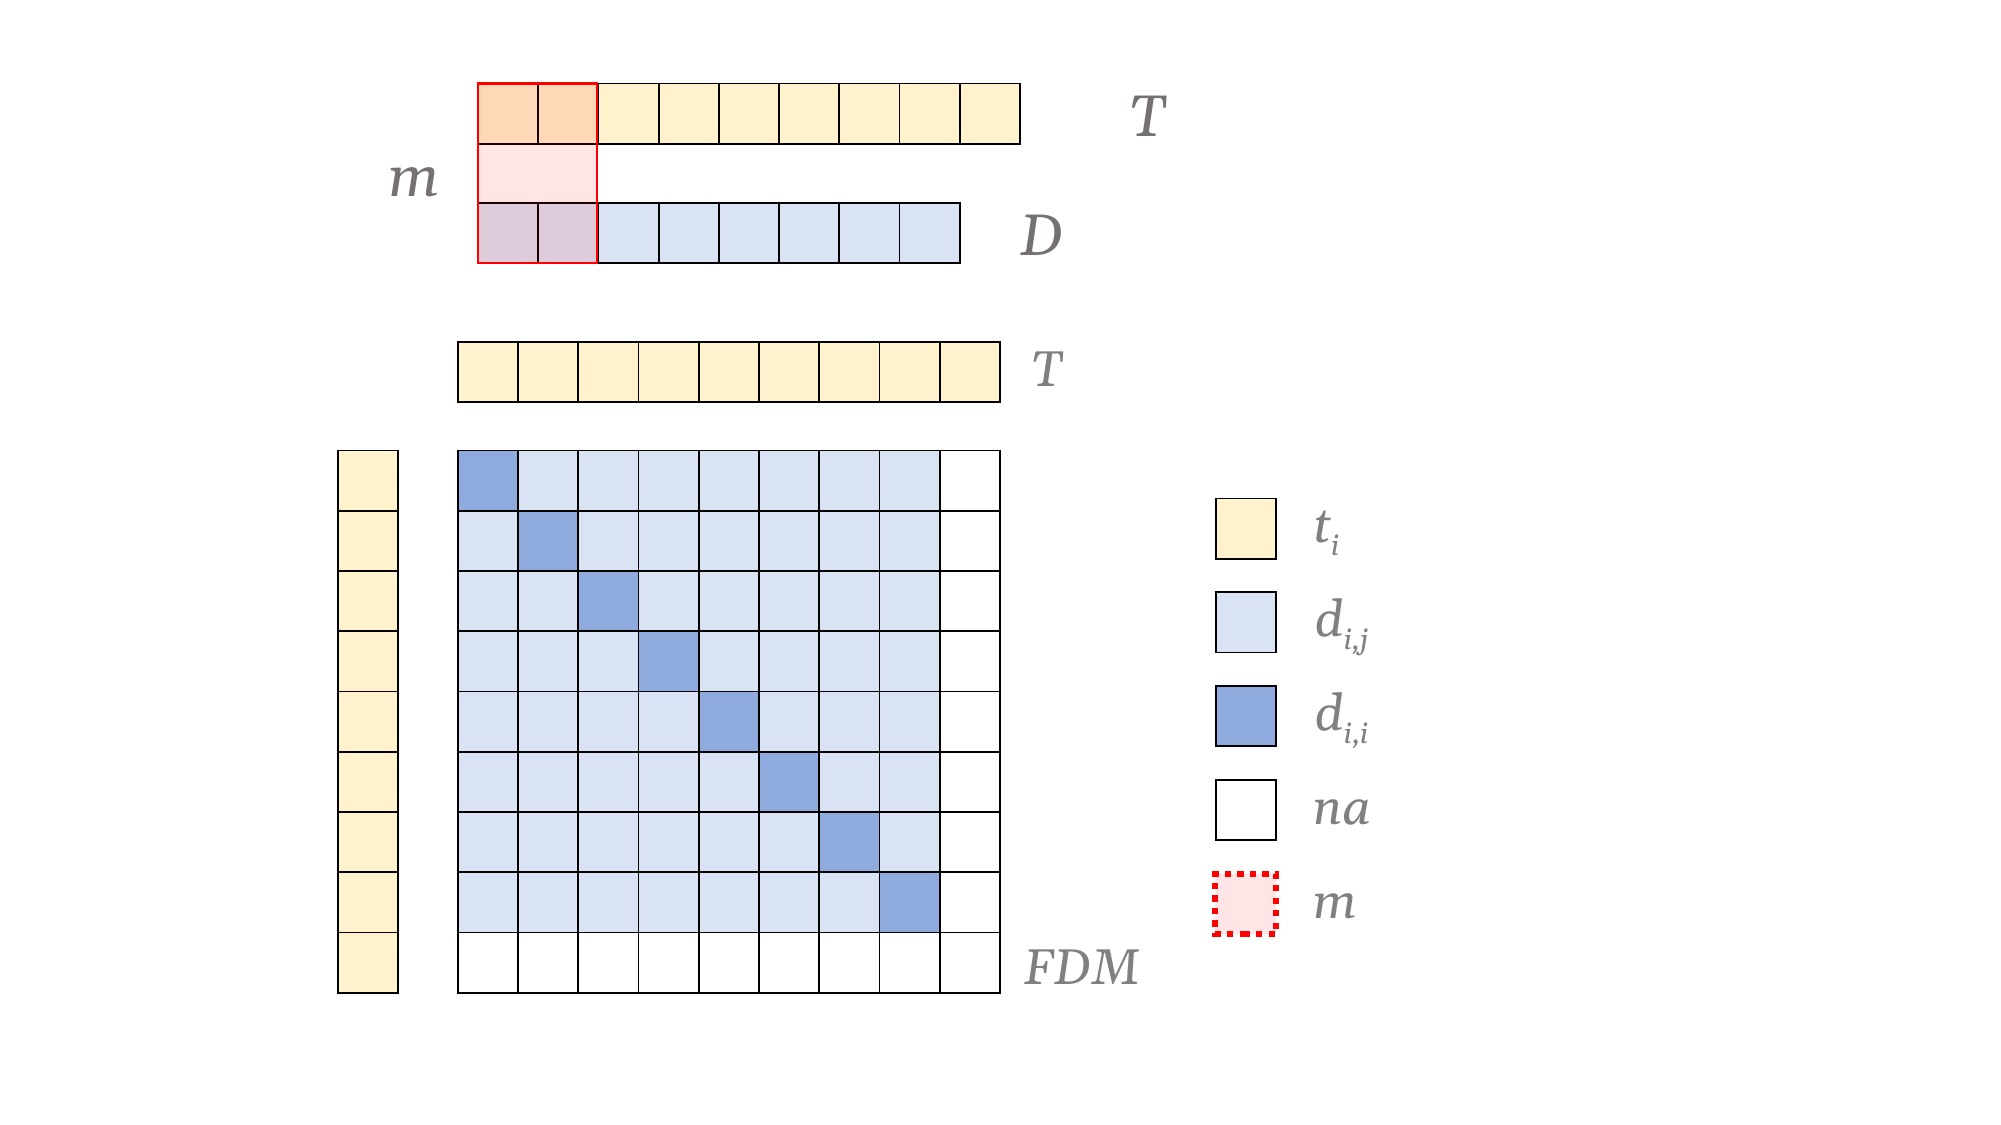

T

|  |  |  |  |  |  |  |  |  |
| --- | --- | --- | --- | --- | --- | --- | --- | --- |
m
D
|  |  |  |  |  |  |  |  |
| --- | --- | --- | --- | --- | --- | --- | --- |
T
|  |  |  |  |  |  |  |  |  |
| --- | --- | --- | --- | --- | --- | --- | --- | --- |
|  |
| --- |
|  |
|  |
|  |
|  |
|  |
|  |
|  |
|  |
|  |  |  |  |  |  |  |  |  |
| --- | --- | --- | --- | --- | --- | --- | --- | --- |
|  |  |  |  |  |  |  |  |  |
|  |  |  |  |  |  |  |  |  |
|  |  |  |  |  |  |  |  |  |
|  |  |  |  |  |  |  |  |  |
|  |  |  |  |  |  |  |  |  |
|  |  |  |  |  |  |  |  |  |
|  |  |  |  |  |  |  |  |  |
|  |  |  |  |  |  |  |  |  |
ti
|  |
| --- |
di,j
|  |
| --- |
di,i
|  |
| --- |
na
|  |
| --- |
m

FDM